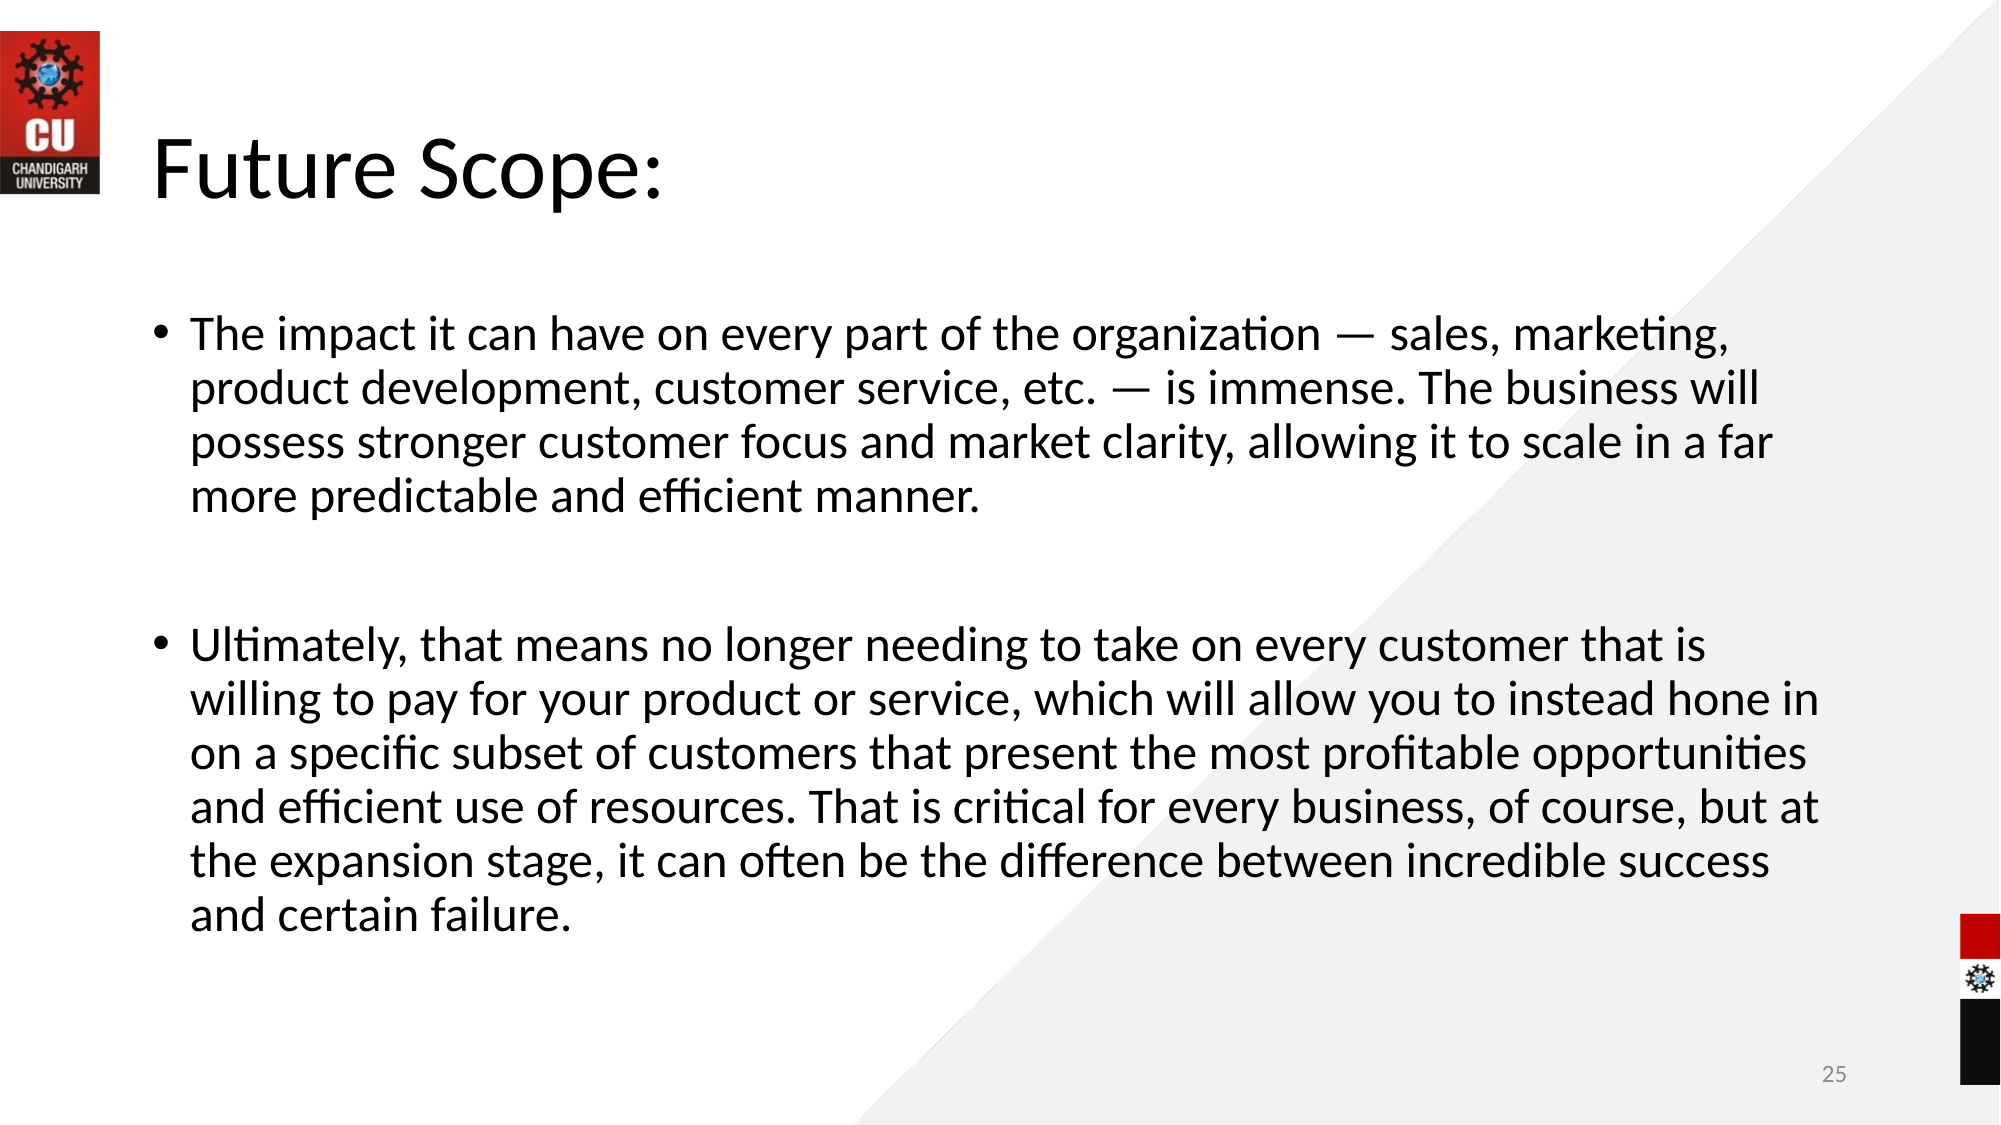

# Future Scope:
The impact it can have on every part of the organization — sales, marketing, product development, customer service, etc. — is immense. The business will possess stronger customer focus and market clarity, allowing it to scale in a far more predictable and efficient manner.

Ultimately, that means no longer needing to take on every customer that is willing to pay for your product or service, which will allow you to instead hone in on a specific subset of customers that present the most profitable opportunities and efficient use of resources. That is critical for every business, of course, but at the expansion stage, it can often be the difference between incredible success and certain failure.
25